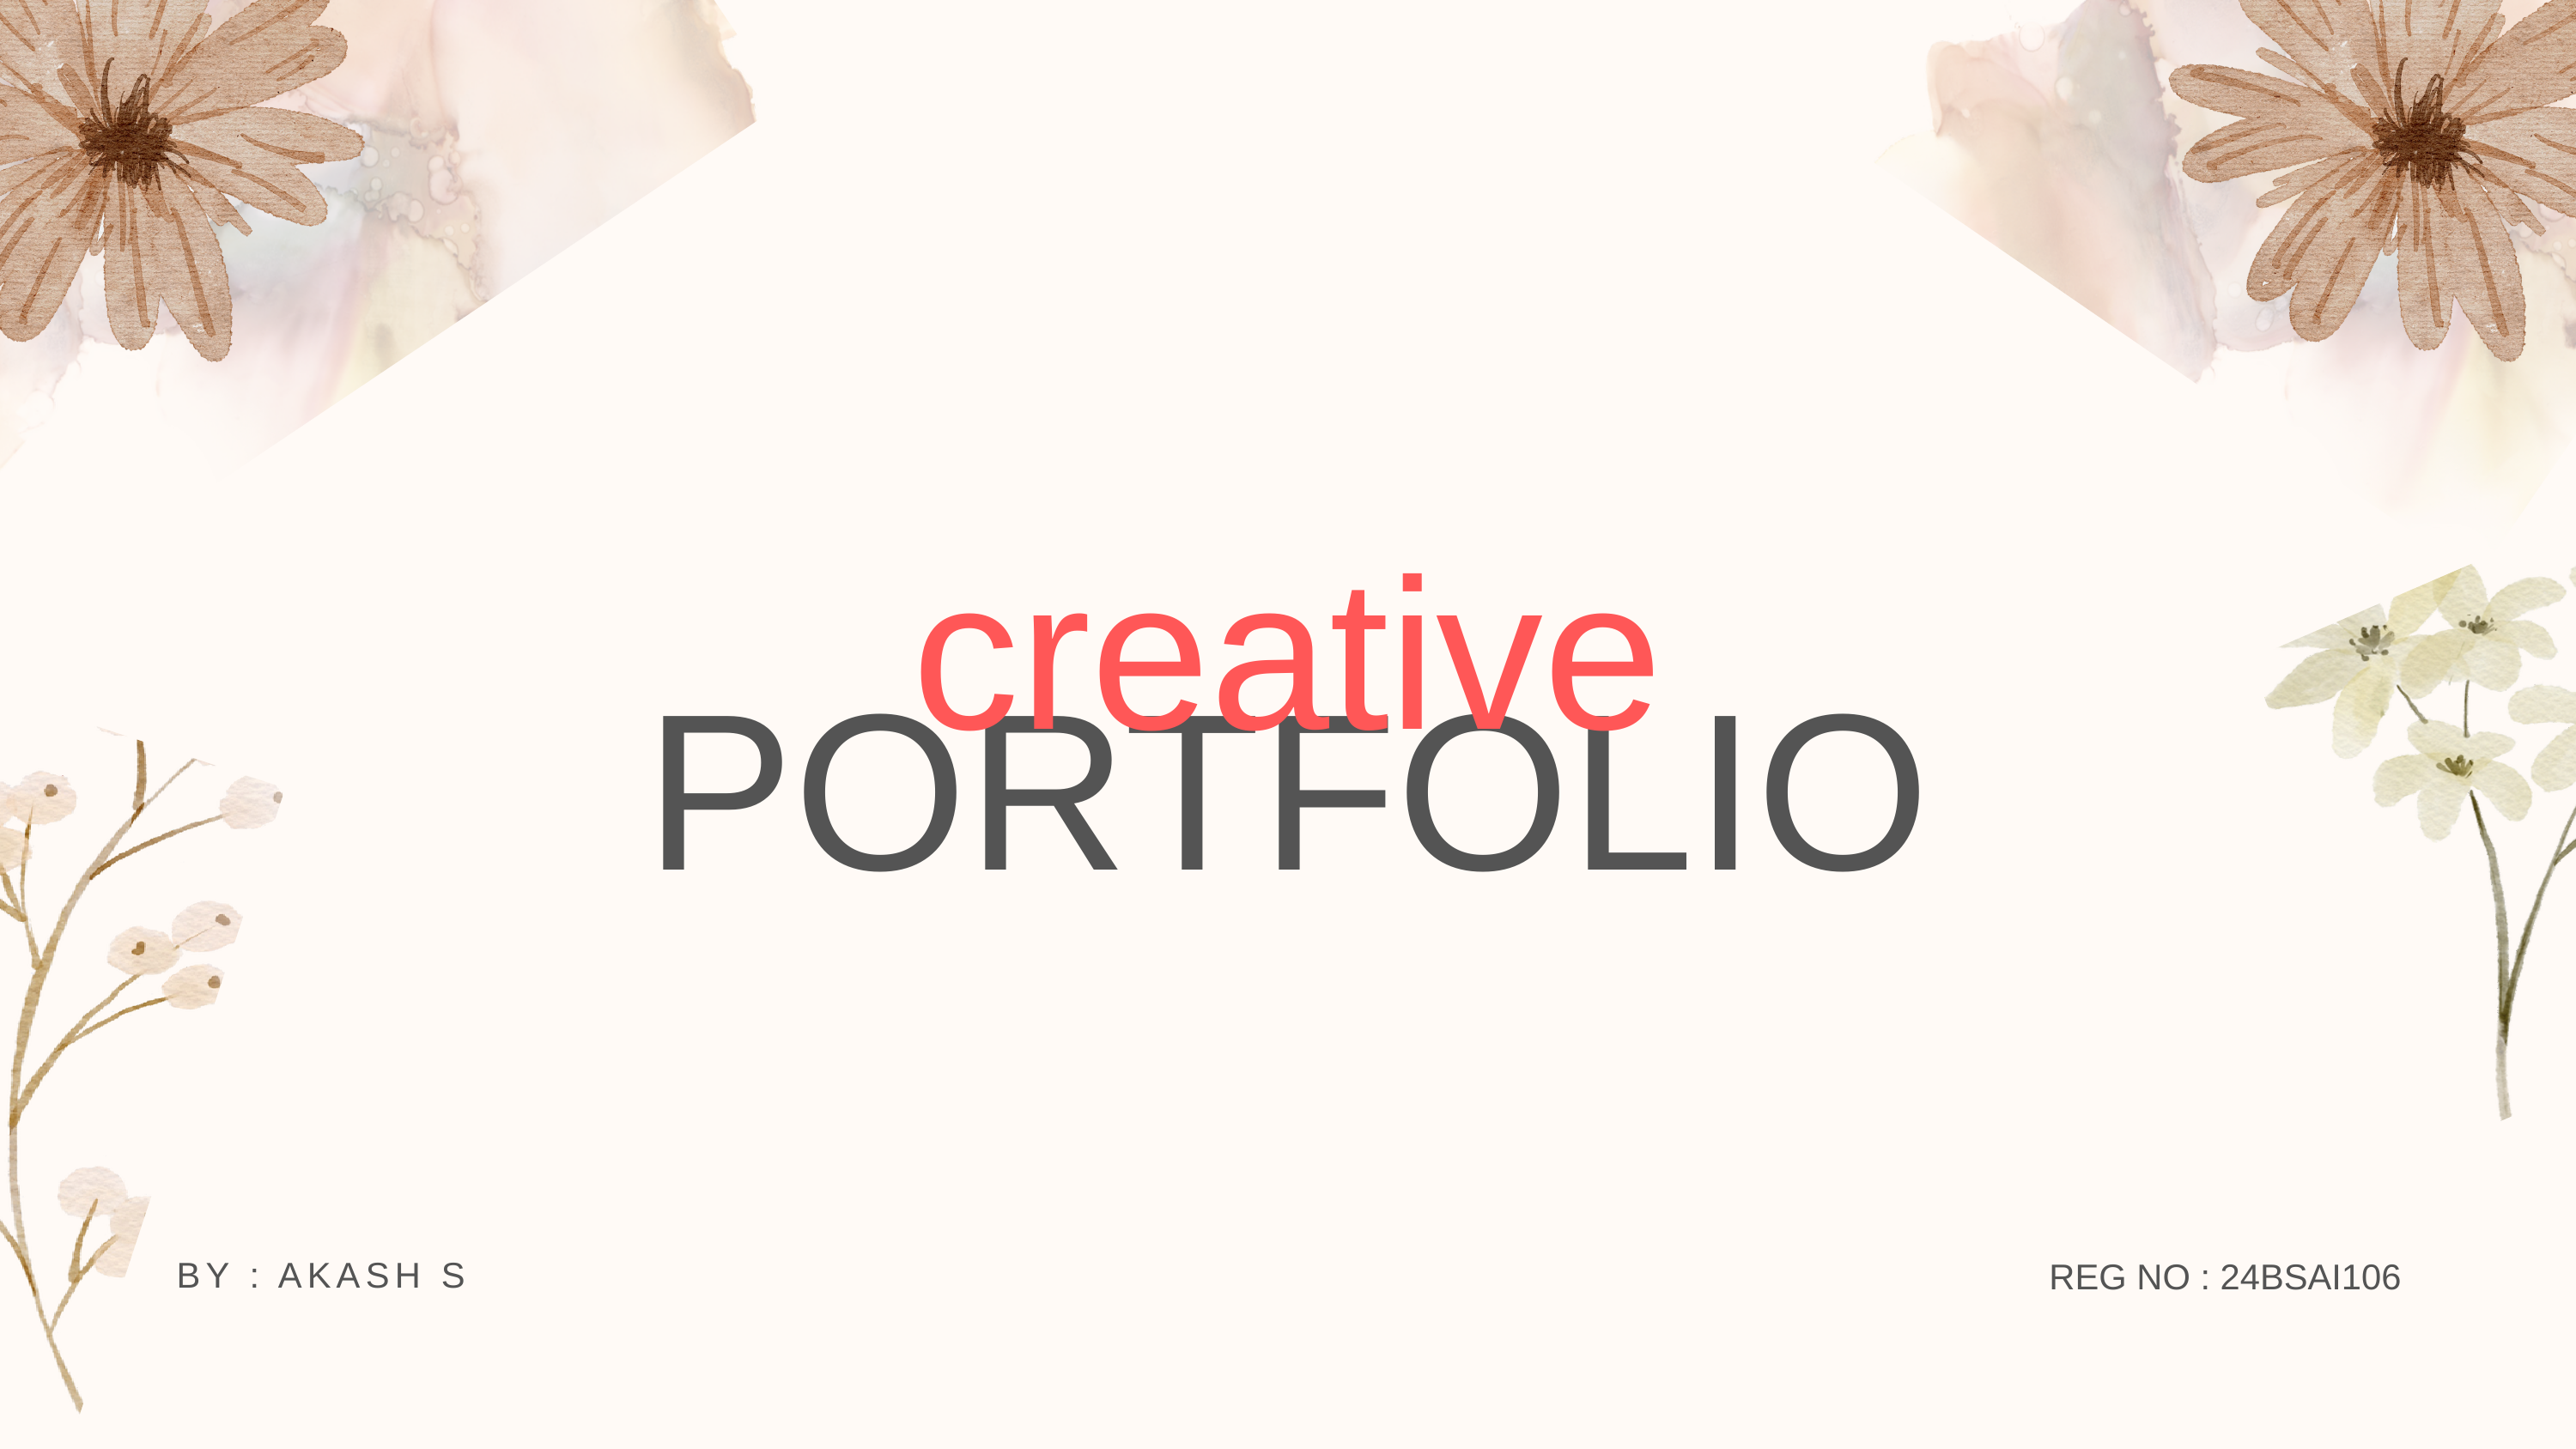

creative

PORTFOLIO

BY : AKASH S
REG NO : 24BSAI106